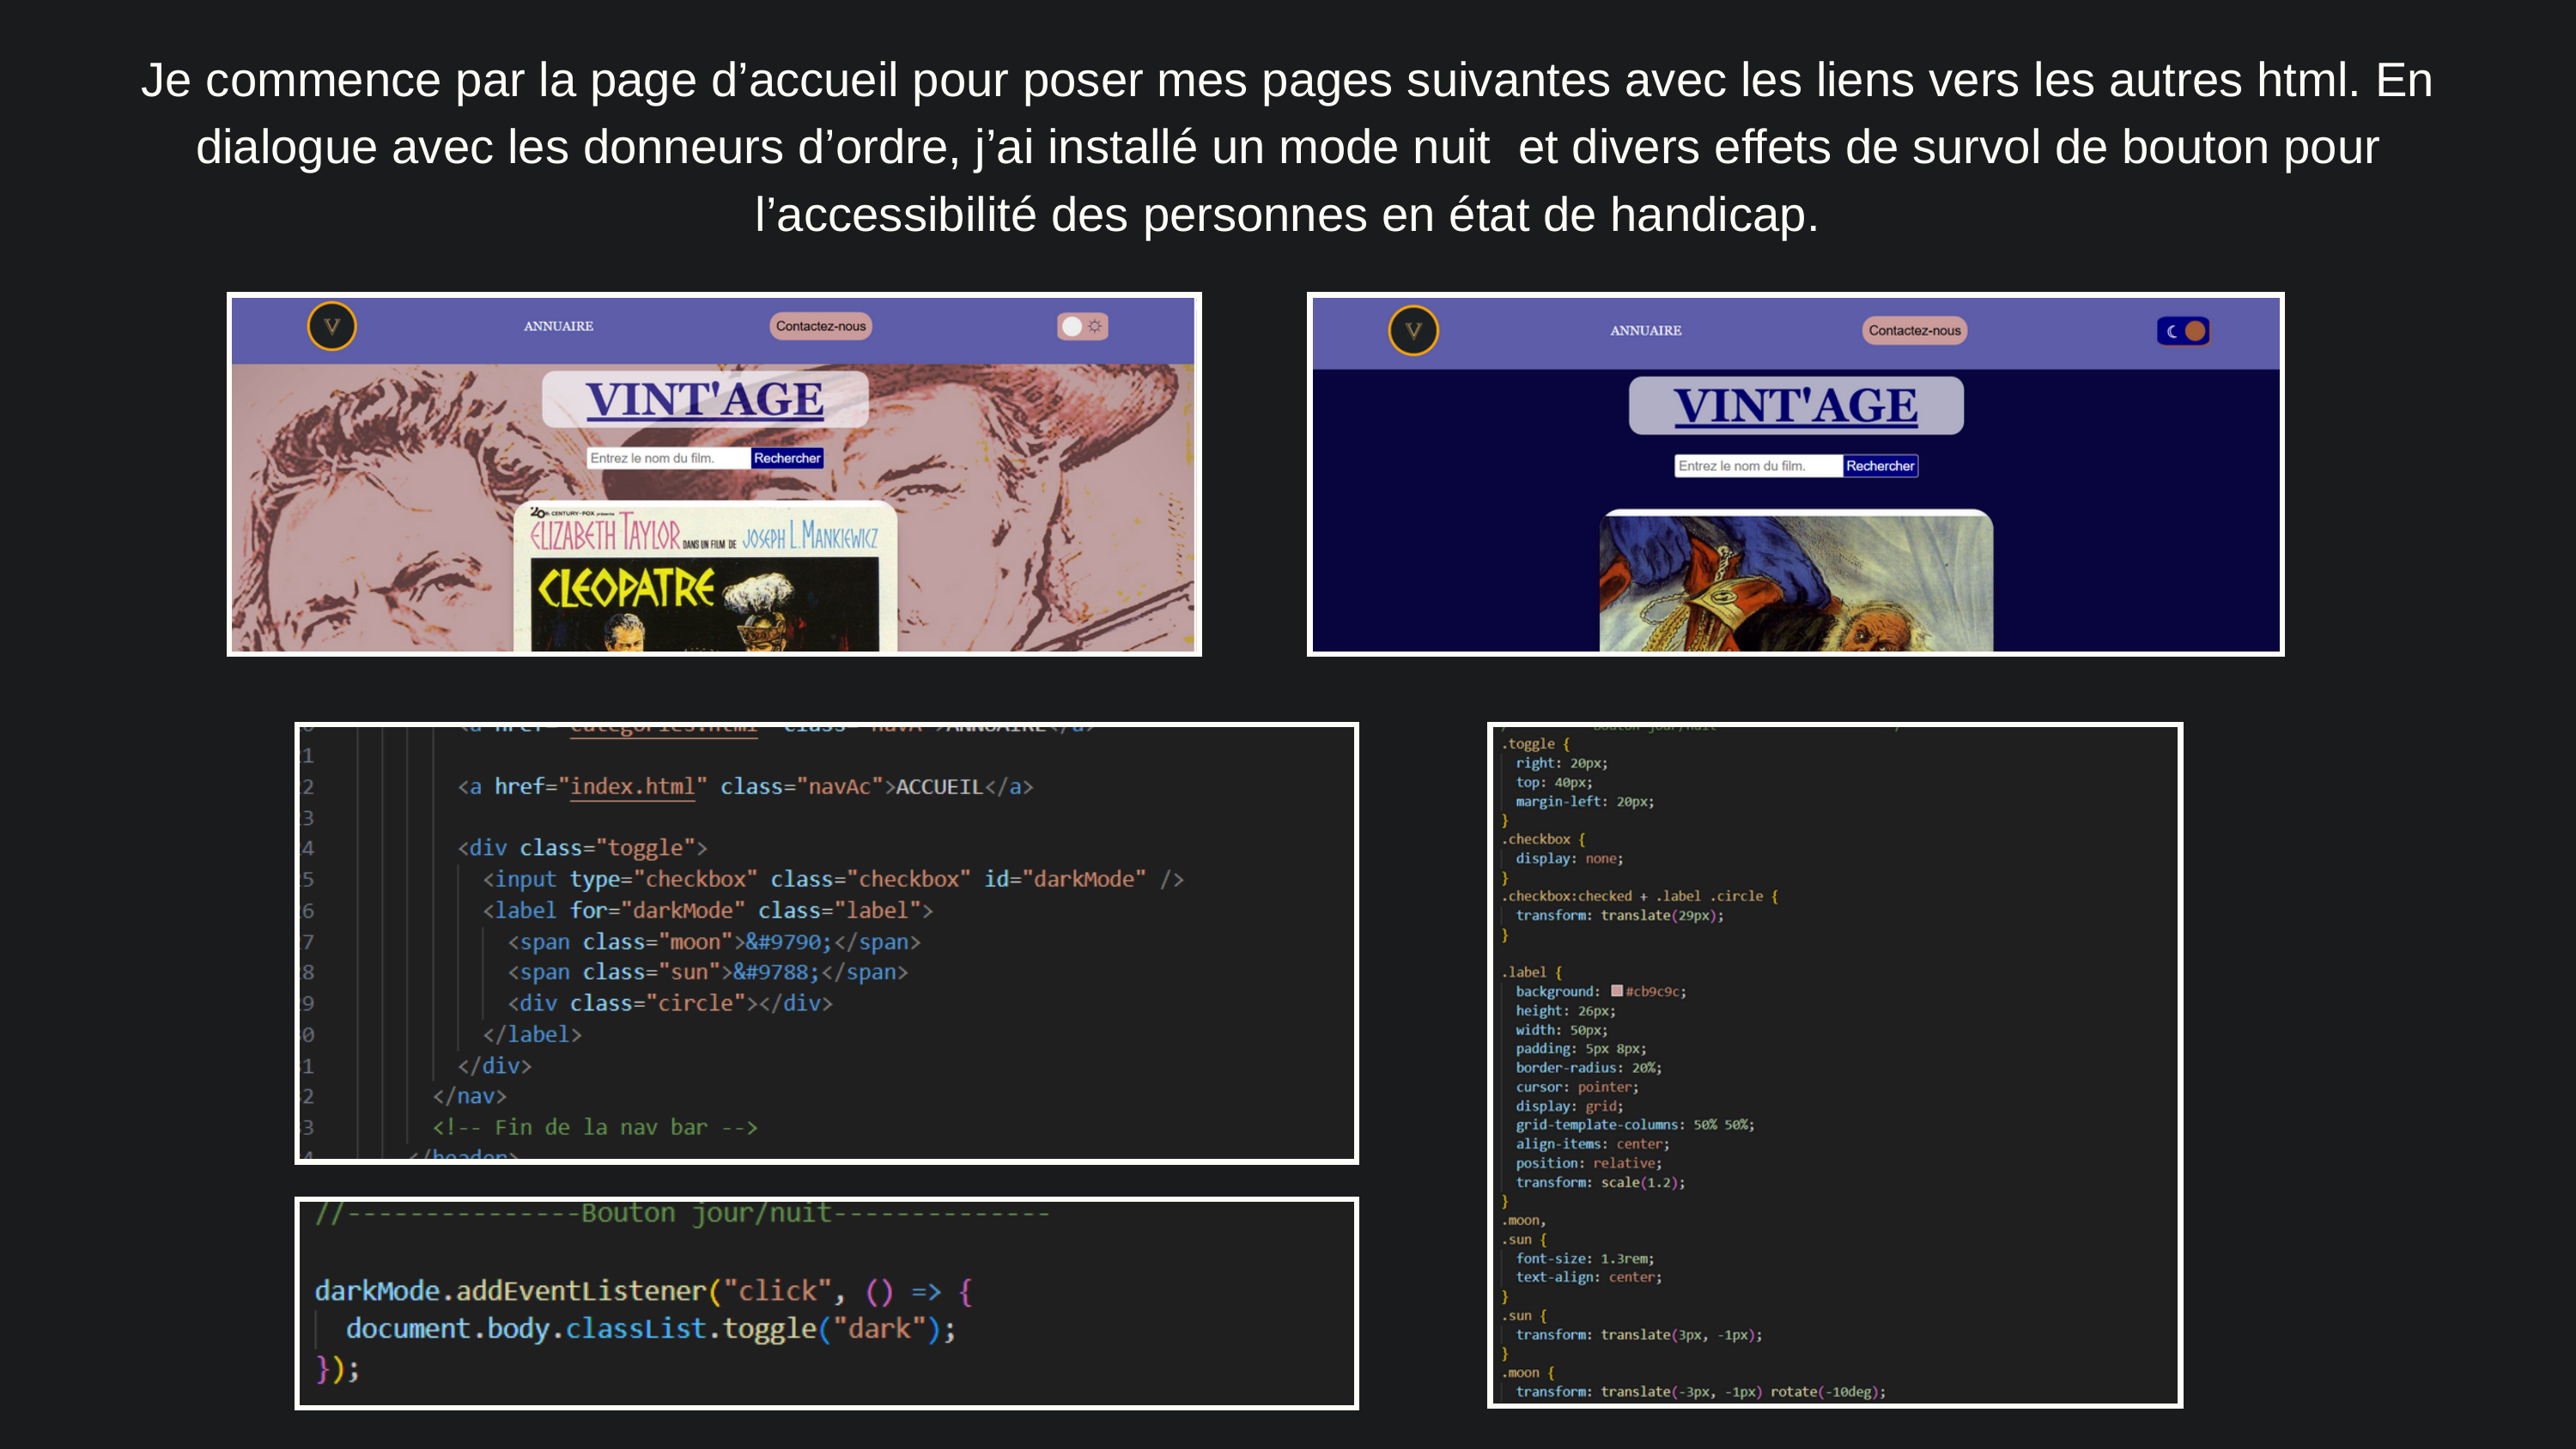

Je commence par la page d’accueil pour poser mes pages suivantes avec les liens vers les autres html. En dialogue avec les donneurs d’ordre, j’ai installé un mode nuit  et divers effets de survol de bouton pour l’accessibilité des personnes en état de handicap.